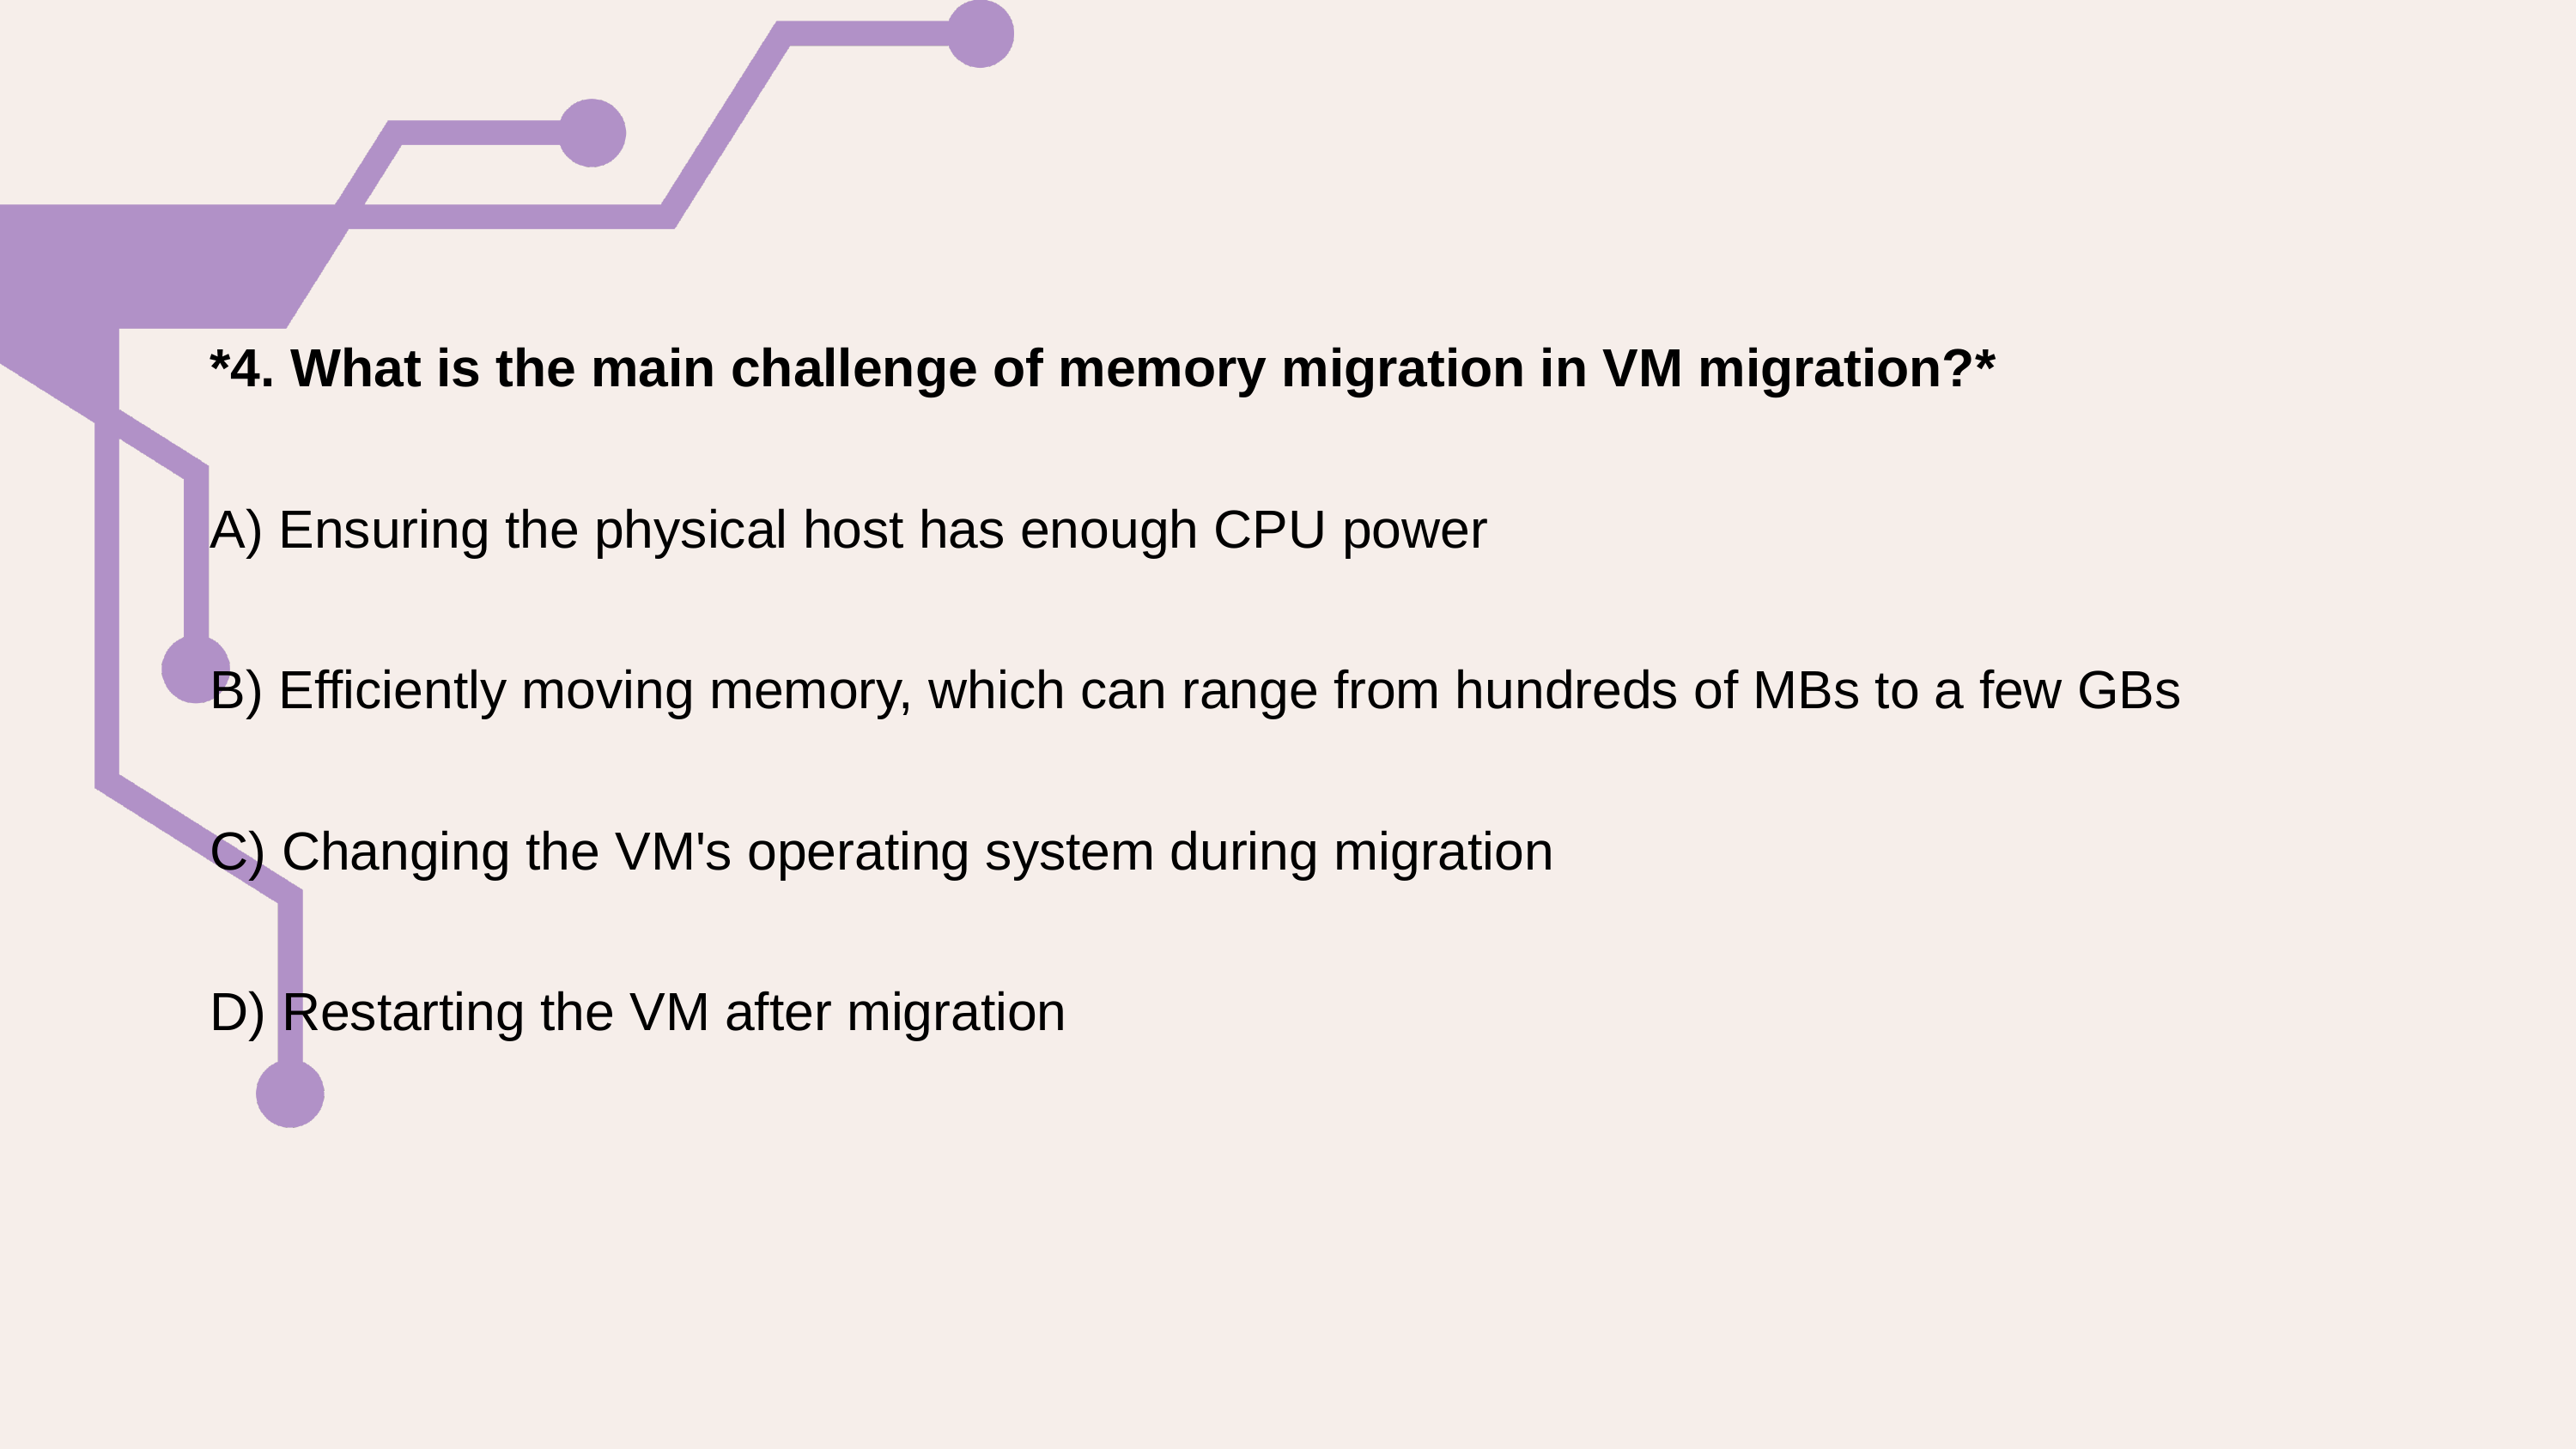

*4. What is the main challenge of memory migration in VM migration?*

A) Ensuring the physical host has enough CPU power

B) Efficiently moving memory, which can range from hundreds of MBs to a few GBs

C) Changing the VM's operating system during migration

D) Restarting the VM after migration